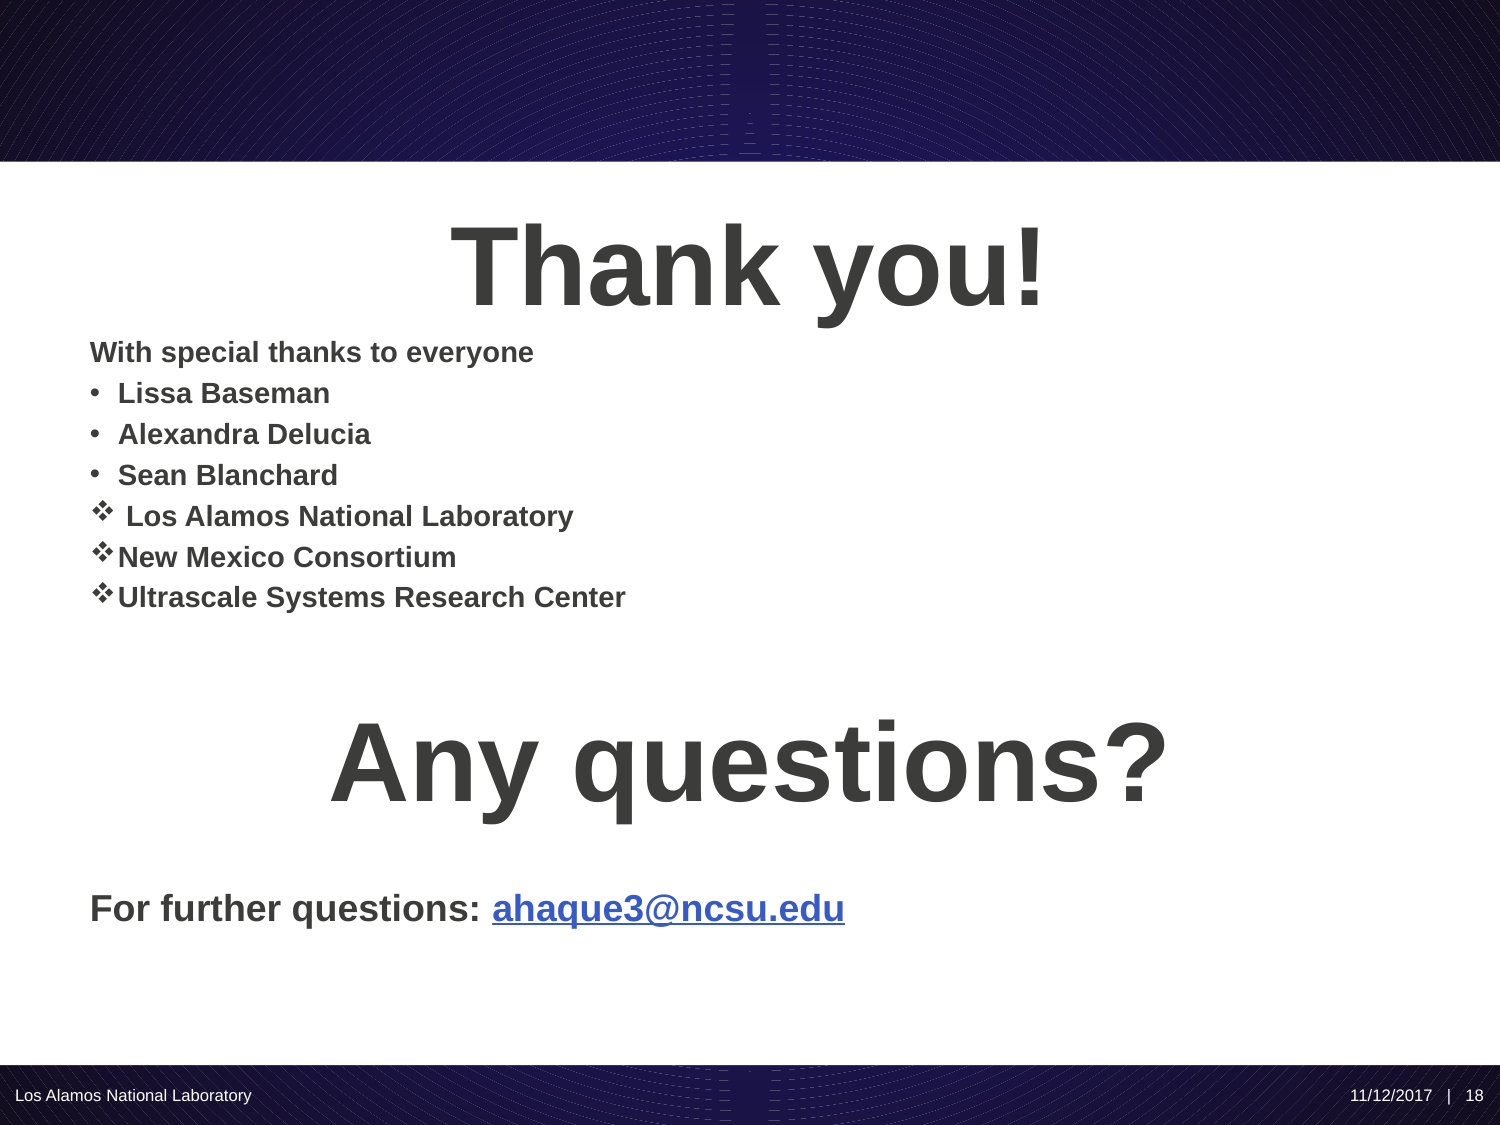

#
Thank you!
With special thanks to everyone
Lissa Baseman
Alexandra Delucia
Sean Blanchard
 Los Alamos National Laboratory
New Mexico Consortium
Ultrascale Systems Research Center

Any questions?

For further questions: ahaque3@ncsu.edu

Los Alamos National Laboratory
11/12/2017   |   18